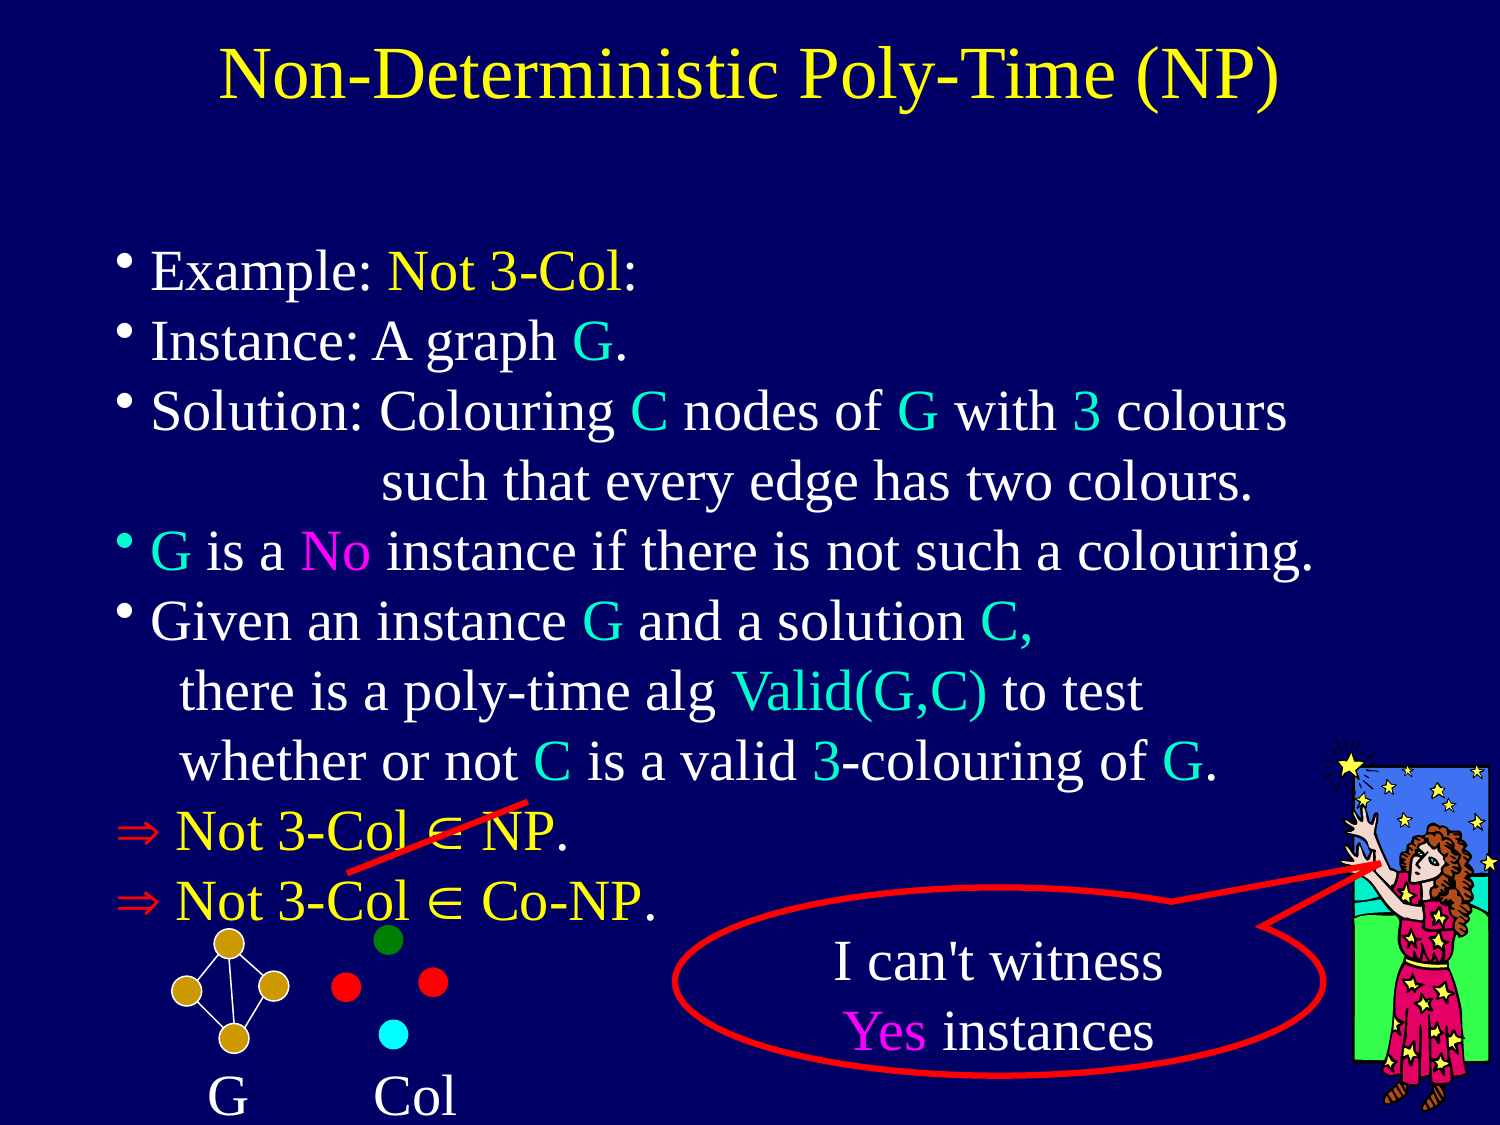

Non-Deterministic Poly-Time (NP)
Example: Not 3-Col:
Instance: A graph G.
Solution: Colouring C nodes of G with 3 colours
                such that every edge has two colours.
G is a No instance if there is not such a colouring.
Given an instance G and a solution C,
  there is a poly-time alg Valid(G,C) to test
  whether or not C is a valid 3-colouring of G.
⇒ Not 3-Col ∈ NP.
⇒ Not 3-Col ∈ Co-NP.

I can't witness
Yes instances

Col

G